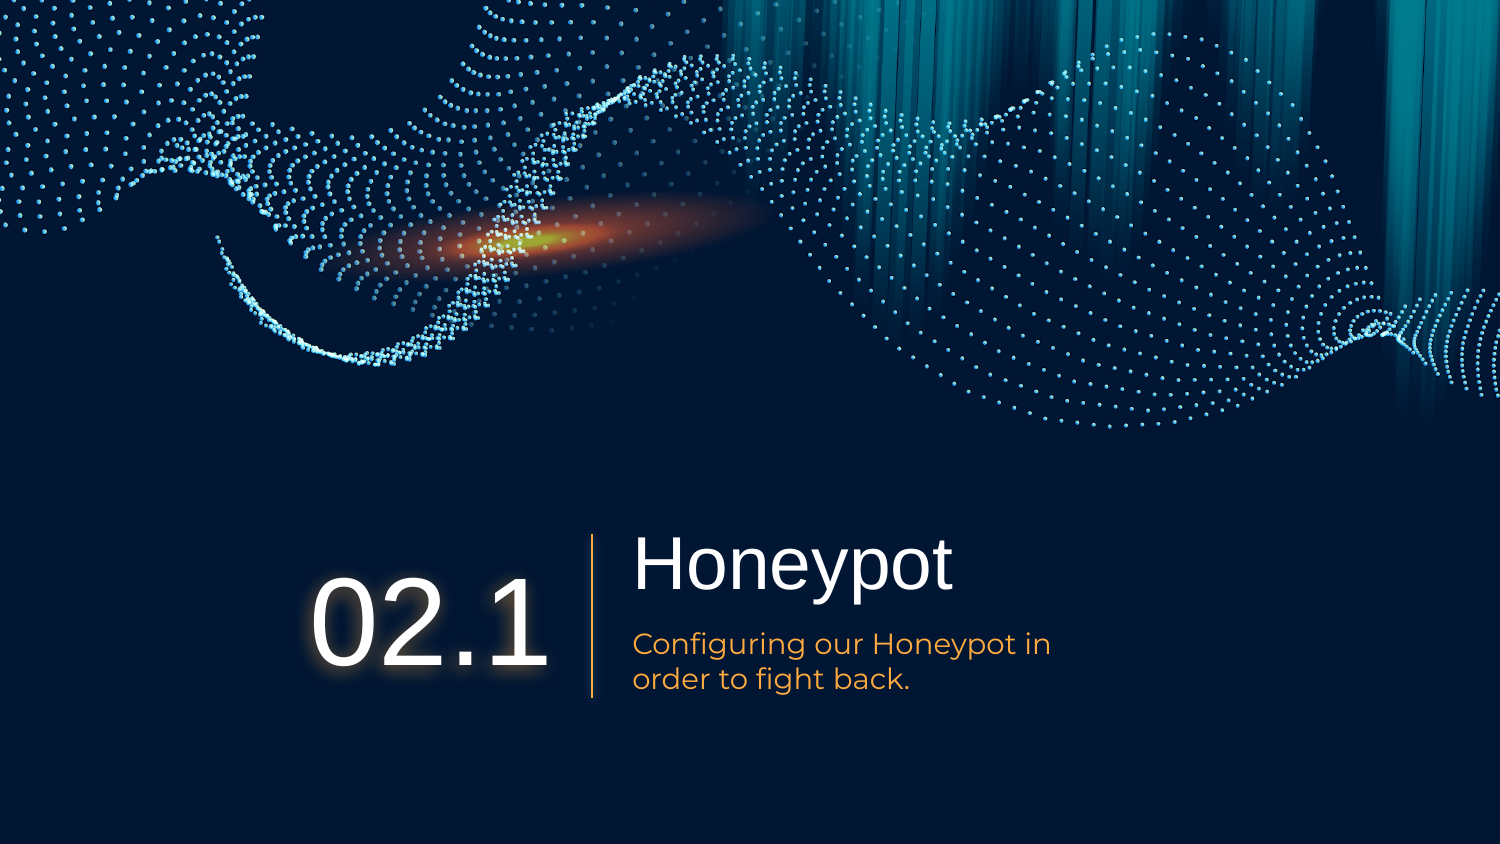

# Honeypot
02.1
Configuring our Honeypot in order to fight back.